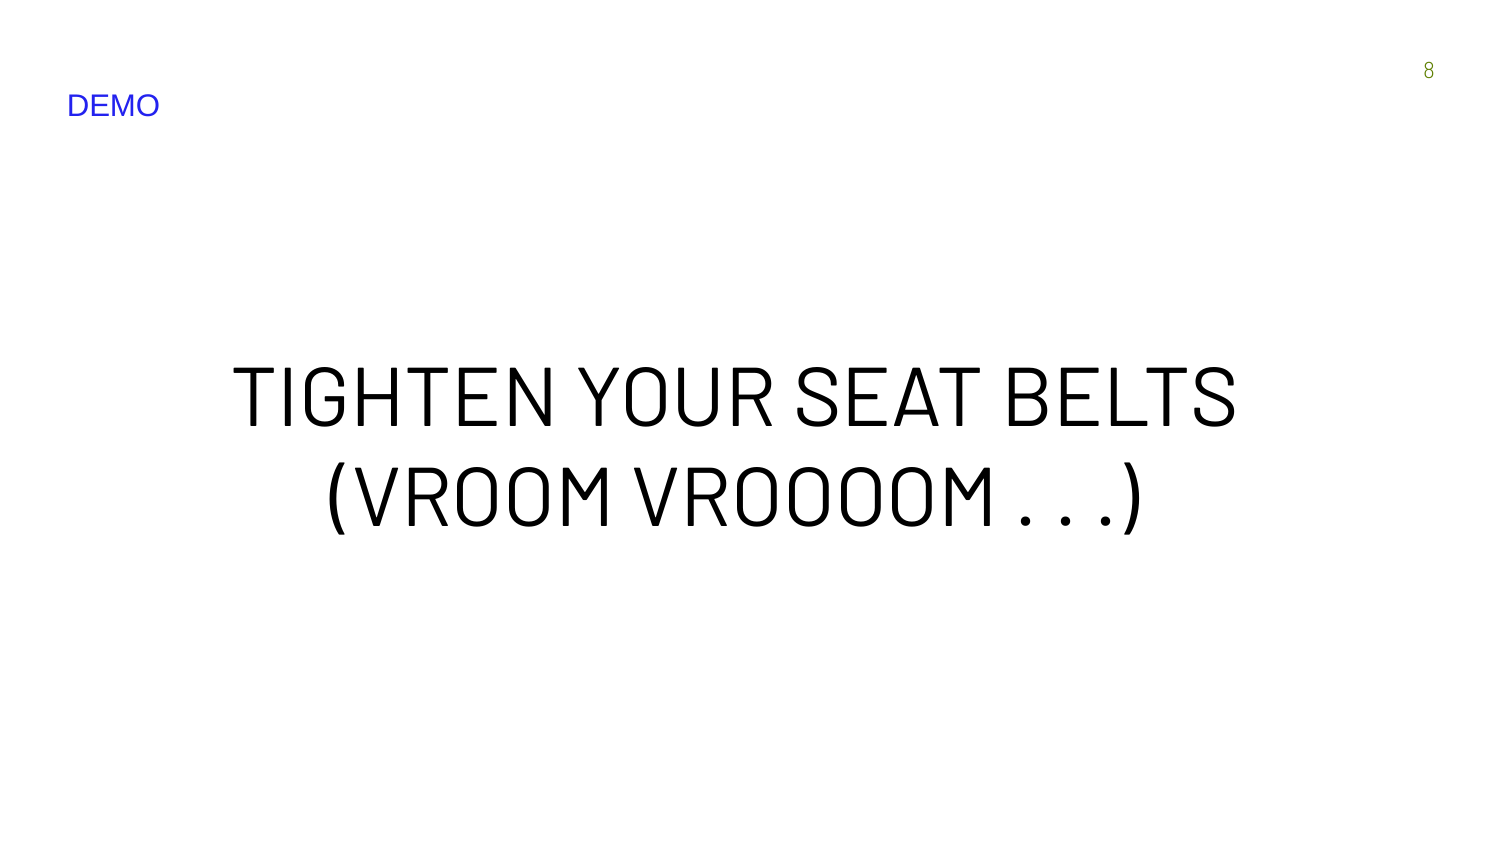

8
DEMO
TIGHTEN YOUR SEAT BELTS
(VROOM VROOOOM . . .)